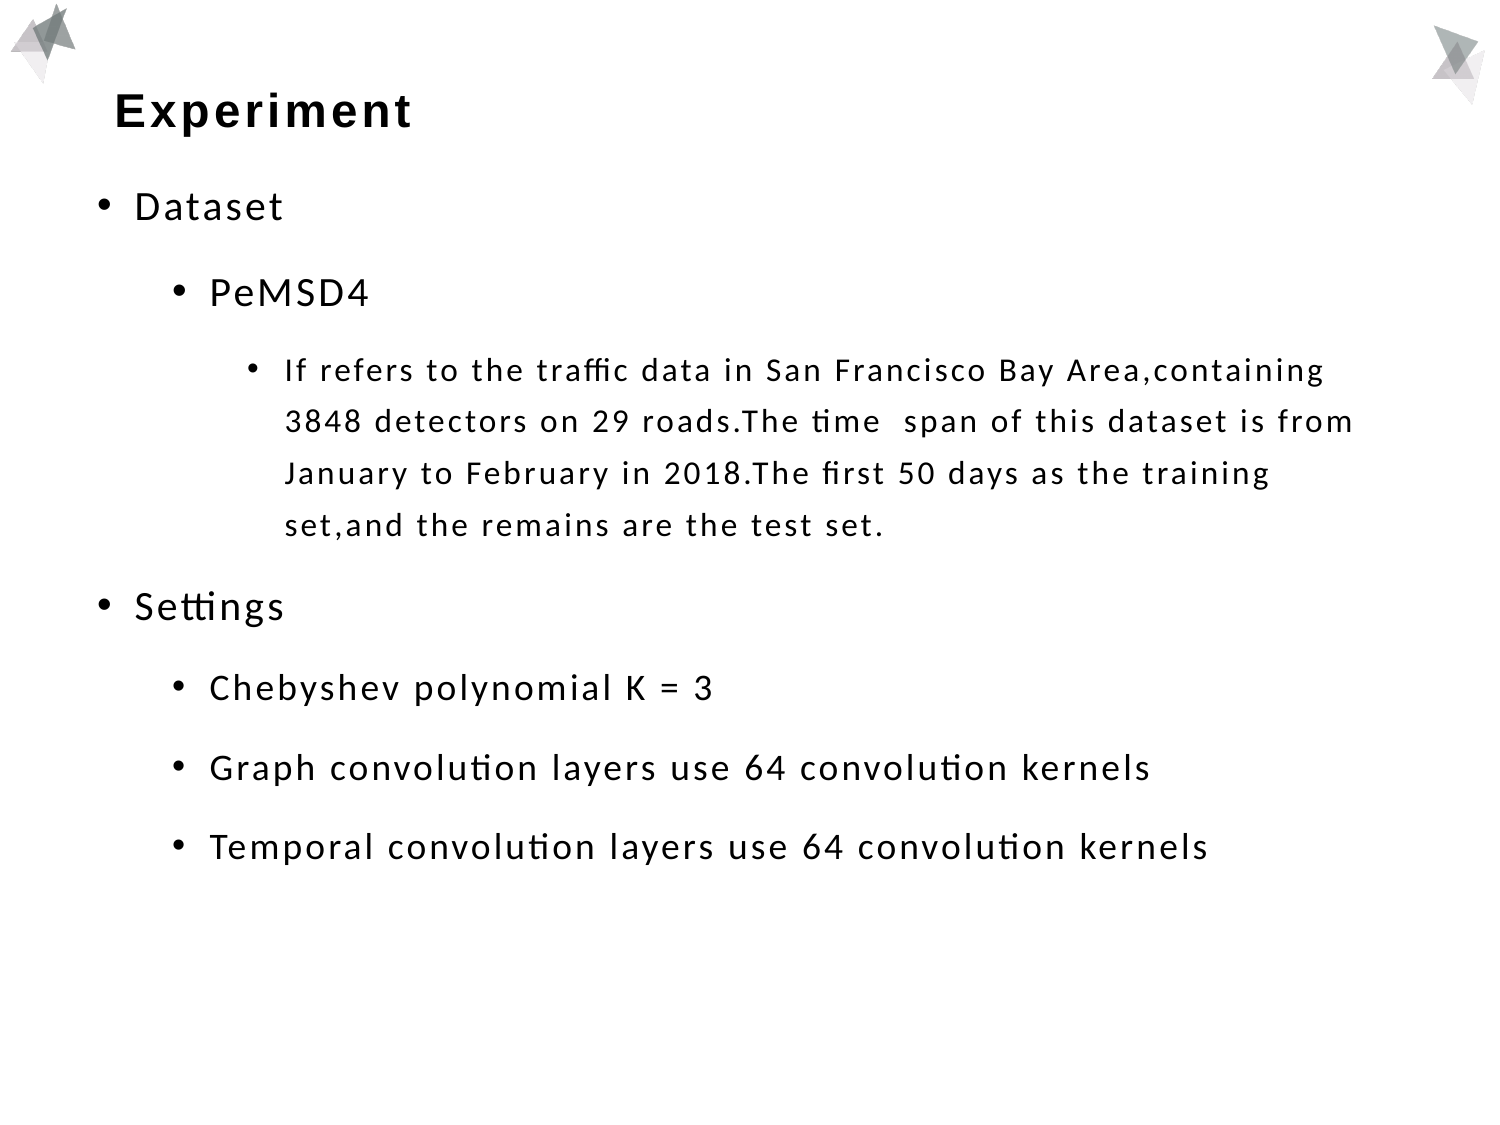

# Experiment
Dataset
PeMSD4
If refers to the traffic data in San Francisco Bay Area,containing 3848 detectors on 29 roads.The time  span of this dataset is from January to February in 2018.The first 50 days as the training set,and the remains are the test set.
Settings
Chebyshev polynomial K = 3
Graph convolution layers use 64 convolution kernels
Temporal convolution layers use 64 convolution kernels